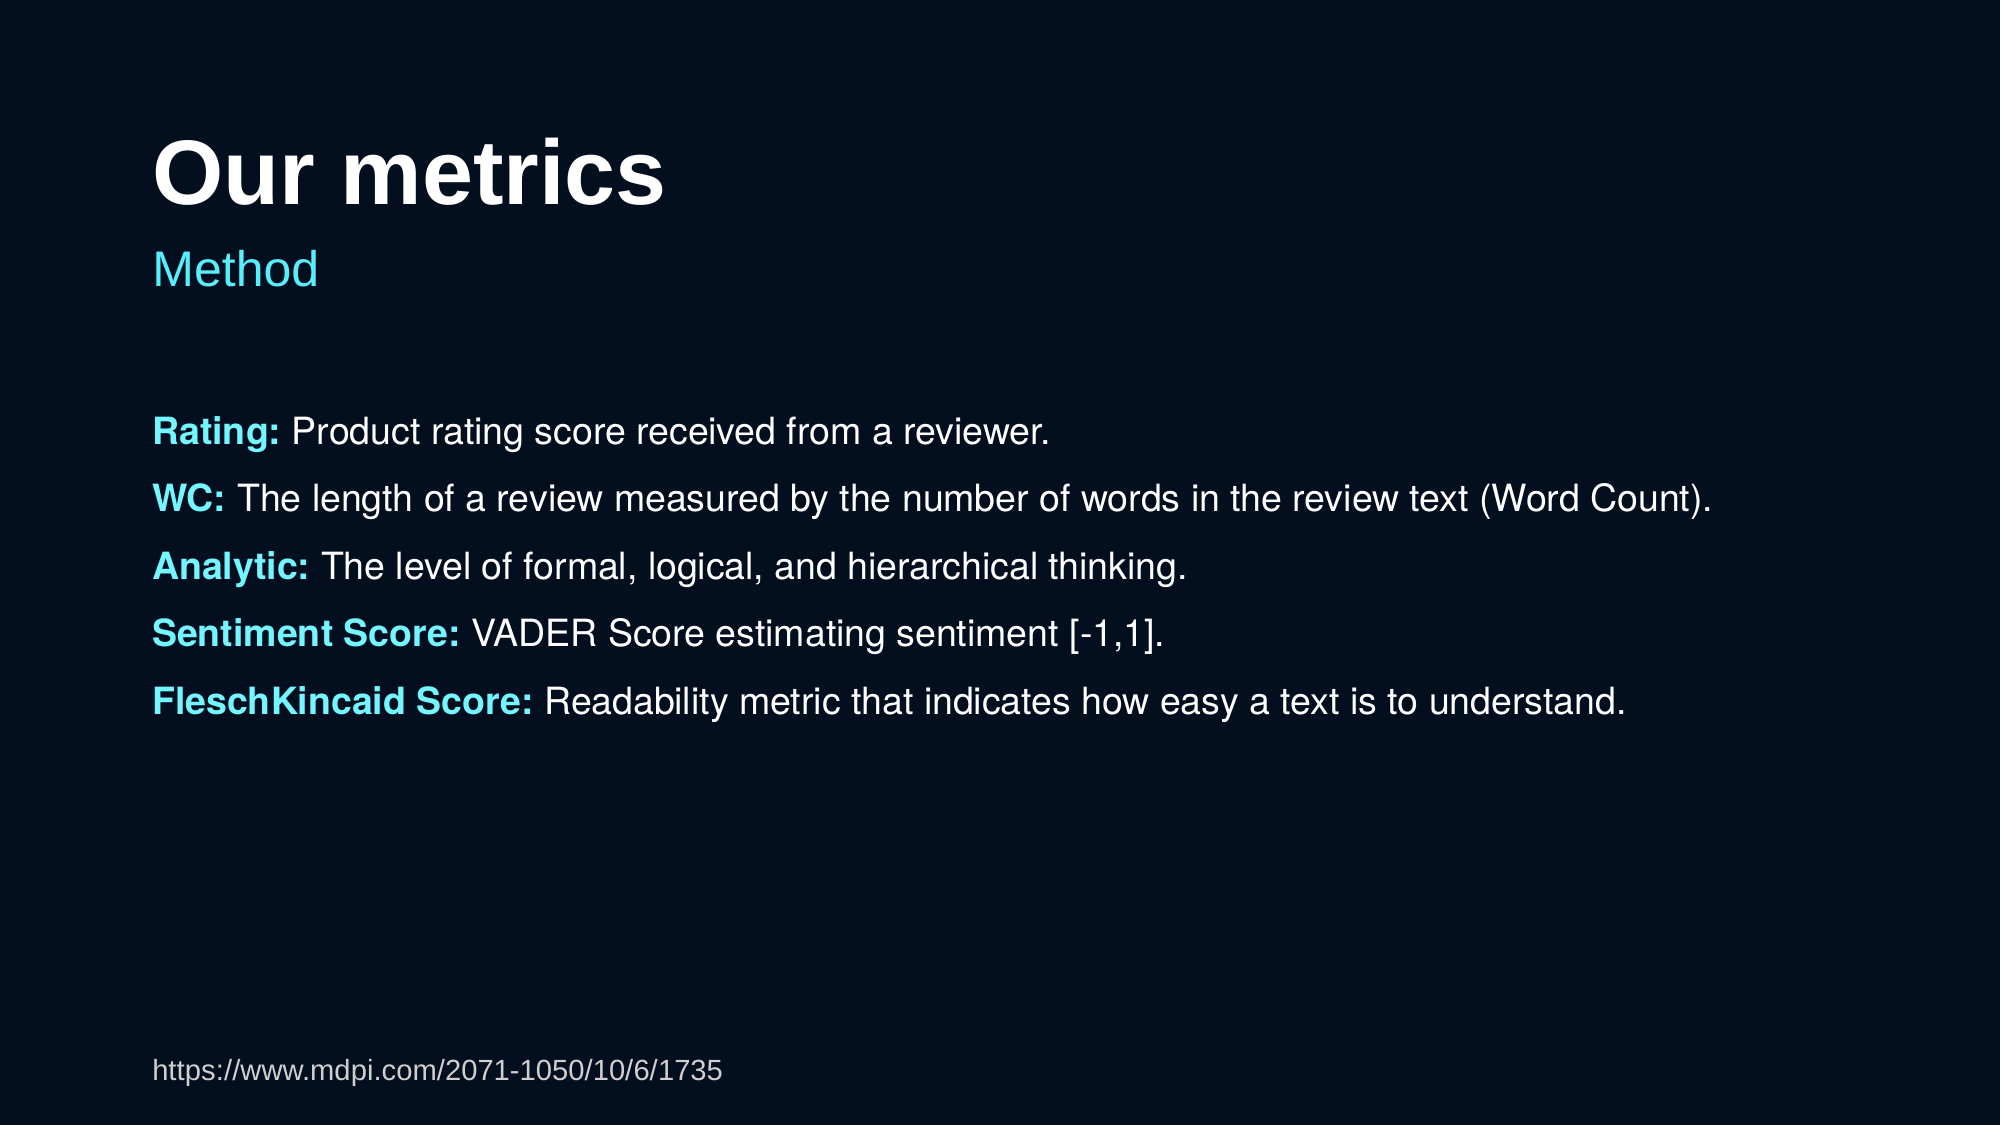

# Our metrics
Method
Rating: Product rating score received from a reviewer.
WC: The length of a review measured by the number of words in the review text (Word Count).
Analytic: The level of formal, logical, and hierarchical thinking.
Sentiment Score: VADER Score estimating sentiment [-1,1].
FleschKincaid Score: Readability metric that indicates how easy a text is to understand.
https://www.mdpi.com/2071-1050/10/6/1735